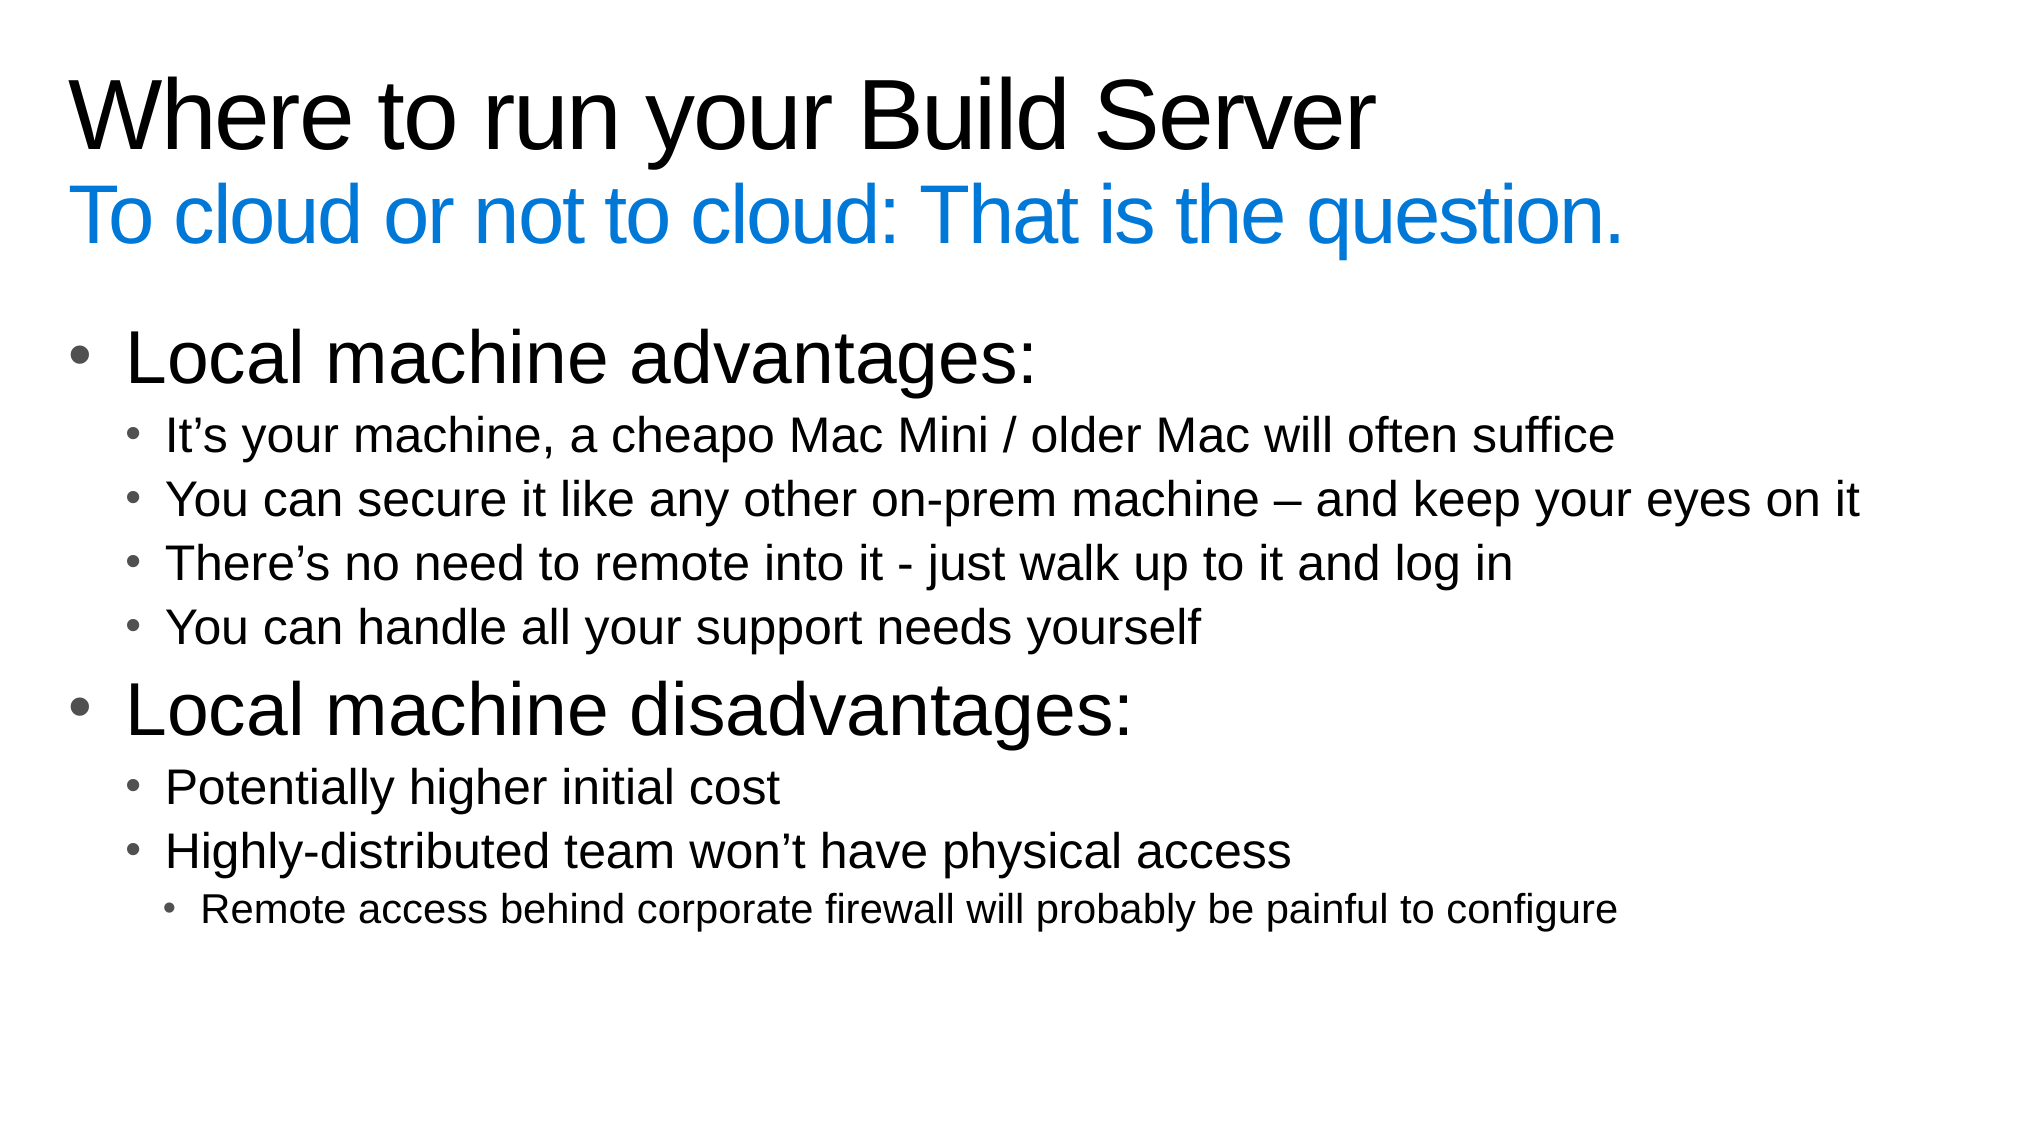

# Where to run your Build Server To cloud or not to cloud: That is the question.
Local machine advantages:
It’s your machine, a cheapo Mac Mini / older Mac will often suffice
You can secure it like any other on-prem machine – and keep your eyes on it
There’s no need to remote into it - just walk up to it and log in
You can handle all your support needs yourself
Local machine disadvantages:
Potentially higher initial cost
Highly-distributed team won’t have physical access
Remote access behind corporate firewall will probably be painful to configure